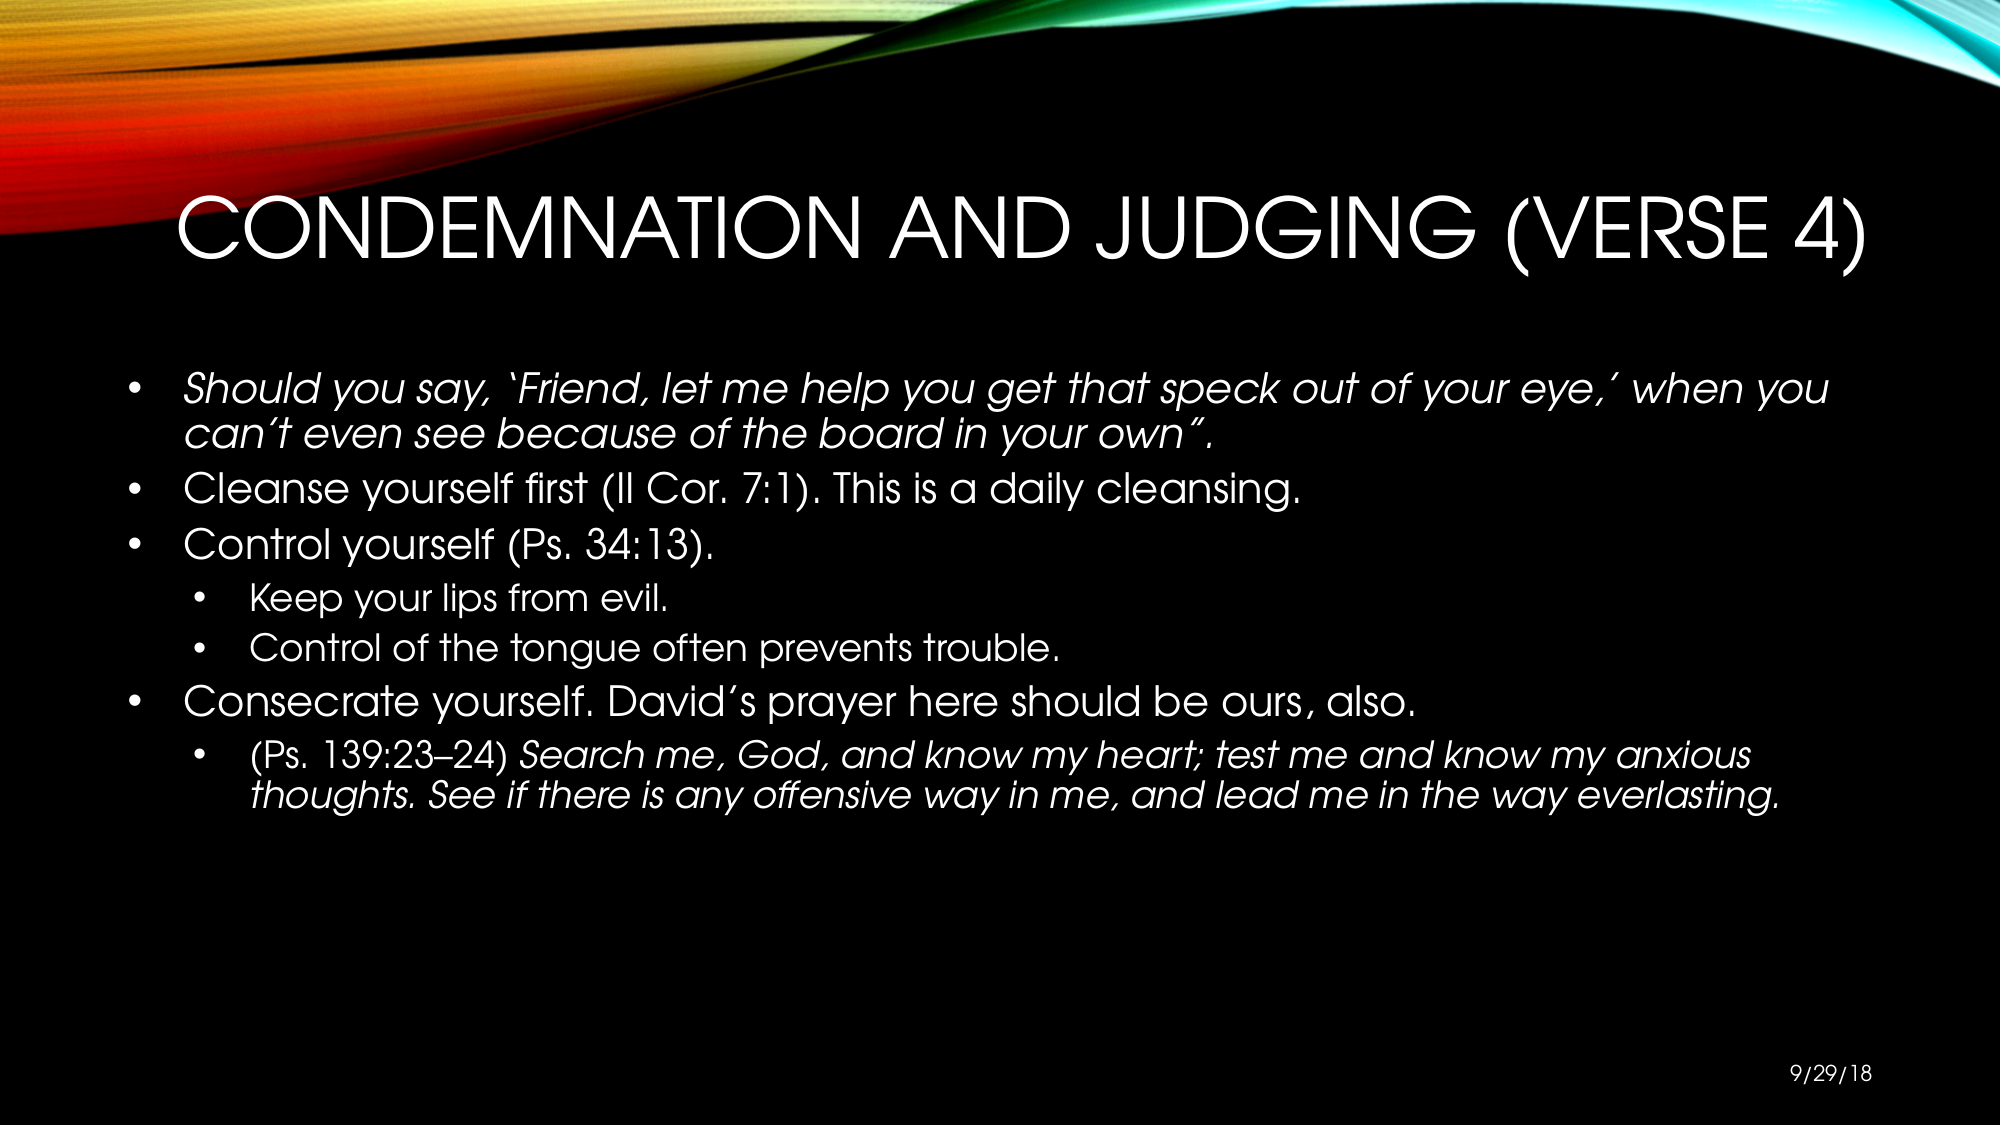

# Condemnation and Judging (verse 4)
Should you say, ‘Friend, let me help you get that speck out of your eye,’ when you can’t even see because of the board in your own”.
Cleanse yourself first (II Cor. 7:1). This is a daily cleansing.
Control yourself (Ps. 34:13).
Keep your lips from evil.
Control of the tongue often prevents trouble.
Consecrate yourself. David’s prayer here should be ours, also.
(Ps. 139:23–24) Search me, God, and know my heart; test me and know my anxious thoughts. See if there is any offensive way in me, and lead me in the way everlasting.
9/29/18